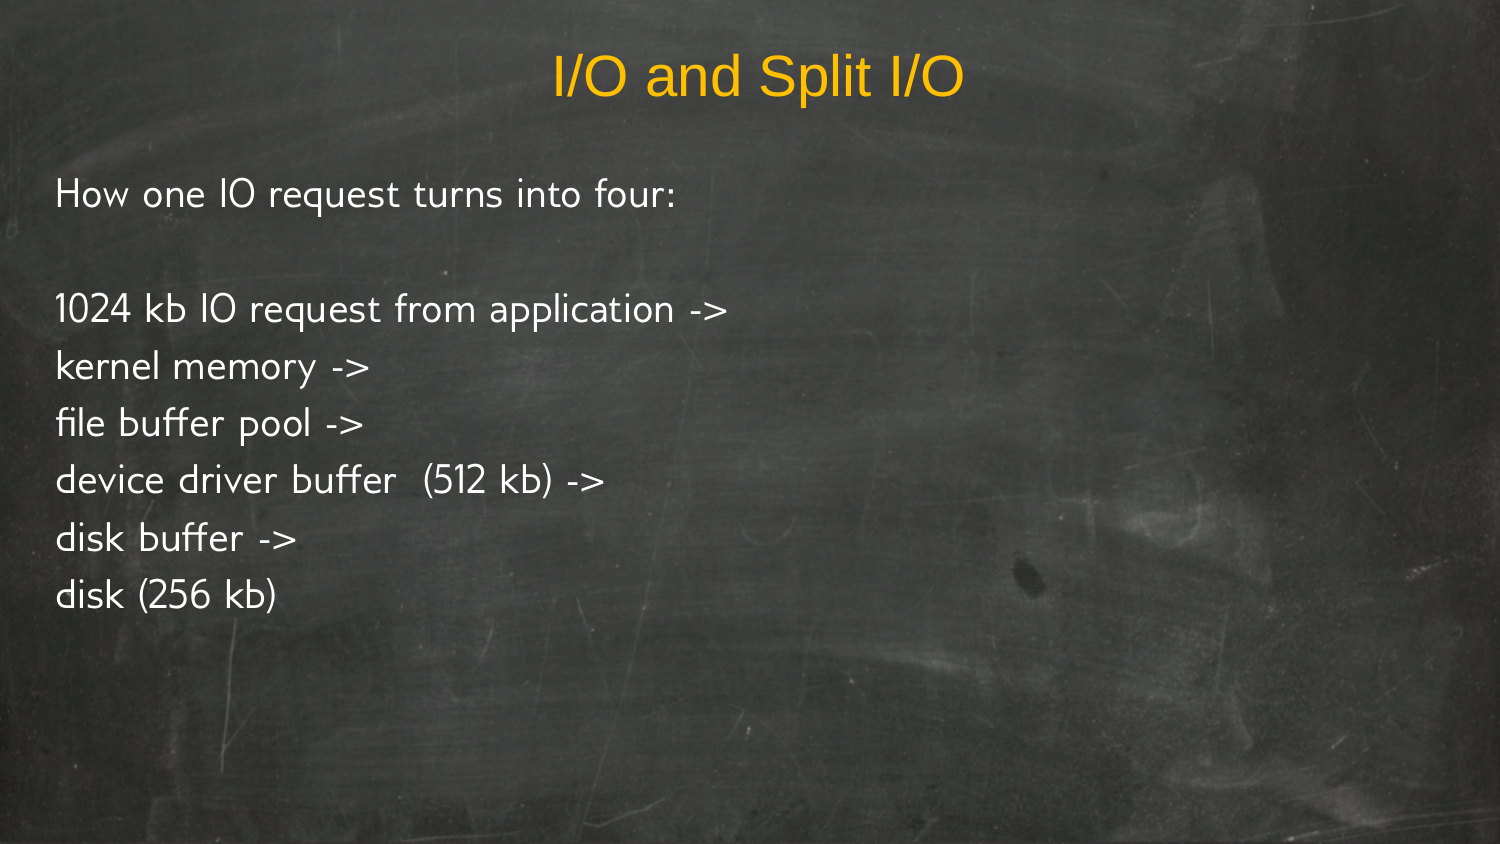

I/O and Split I/O
How one IO request turns into four:

1024 kb IO request from application ->
kernel memory ->
file buffer pool ->
device driver buffer  (512 kb) ->
disk buffer ->
disk (256 kb)